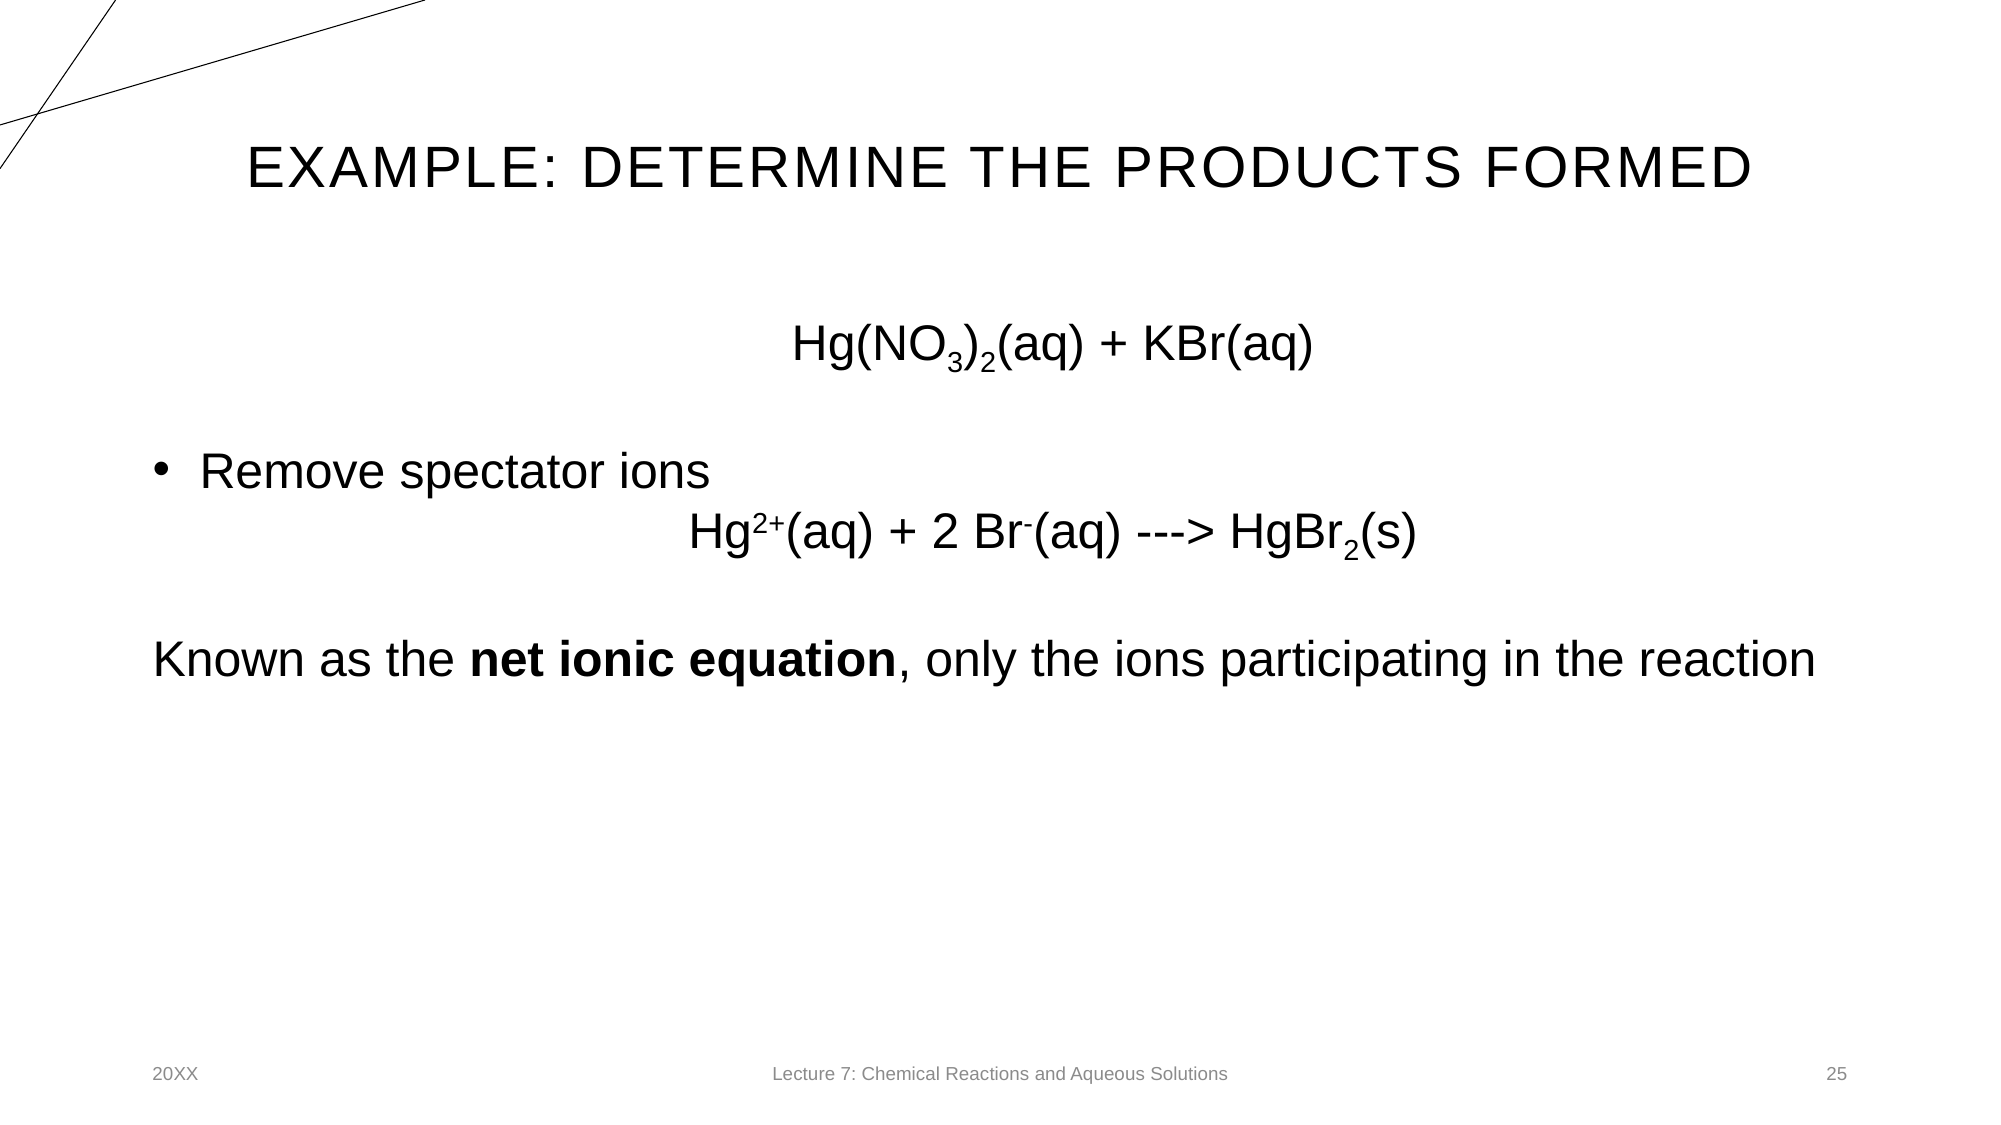

# Example: determine the products formed
Hg(NO3)2(aq) + KBr(aq)

Remove spectator ions
Hg2+(aq) + 2 Br-(aq) ---> HgBr2(s)

Known as the net ionic equation, only the ions participating in the reaction

20XX
Lecture 7: Chemical Reactions and Aqueous Solutions​
25